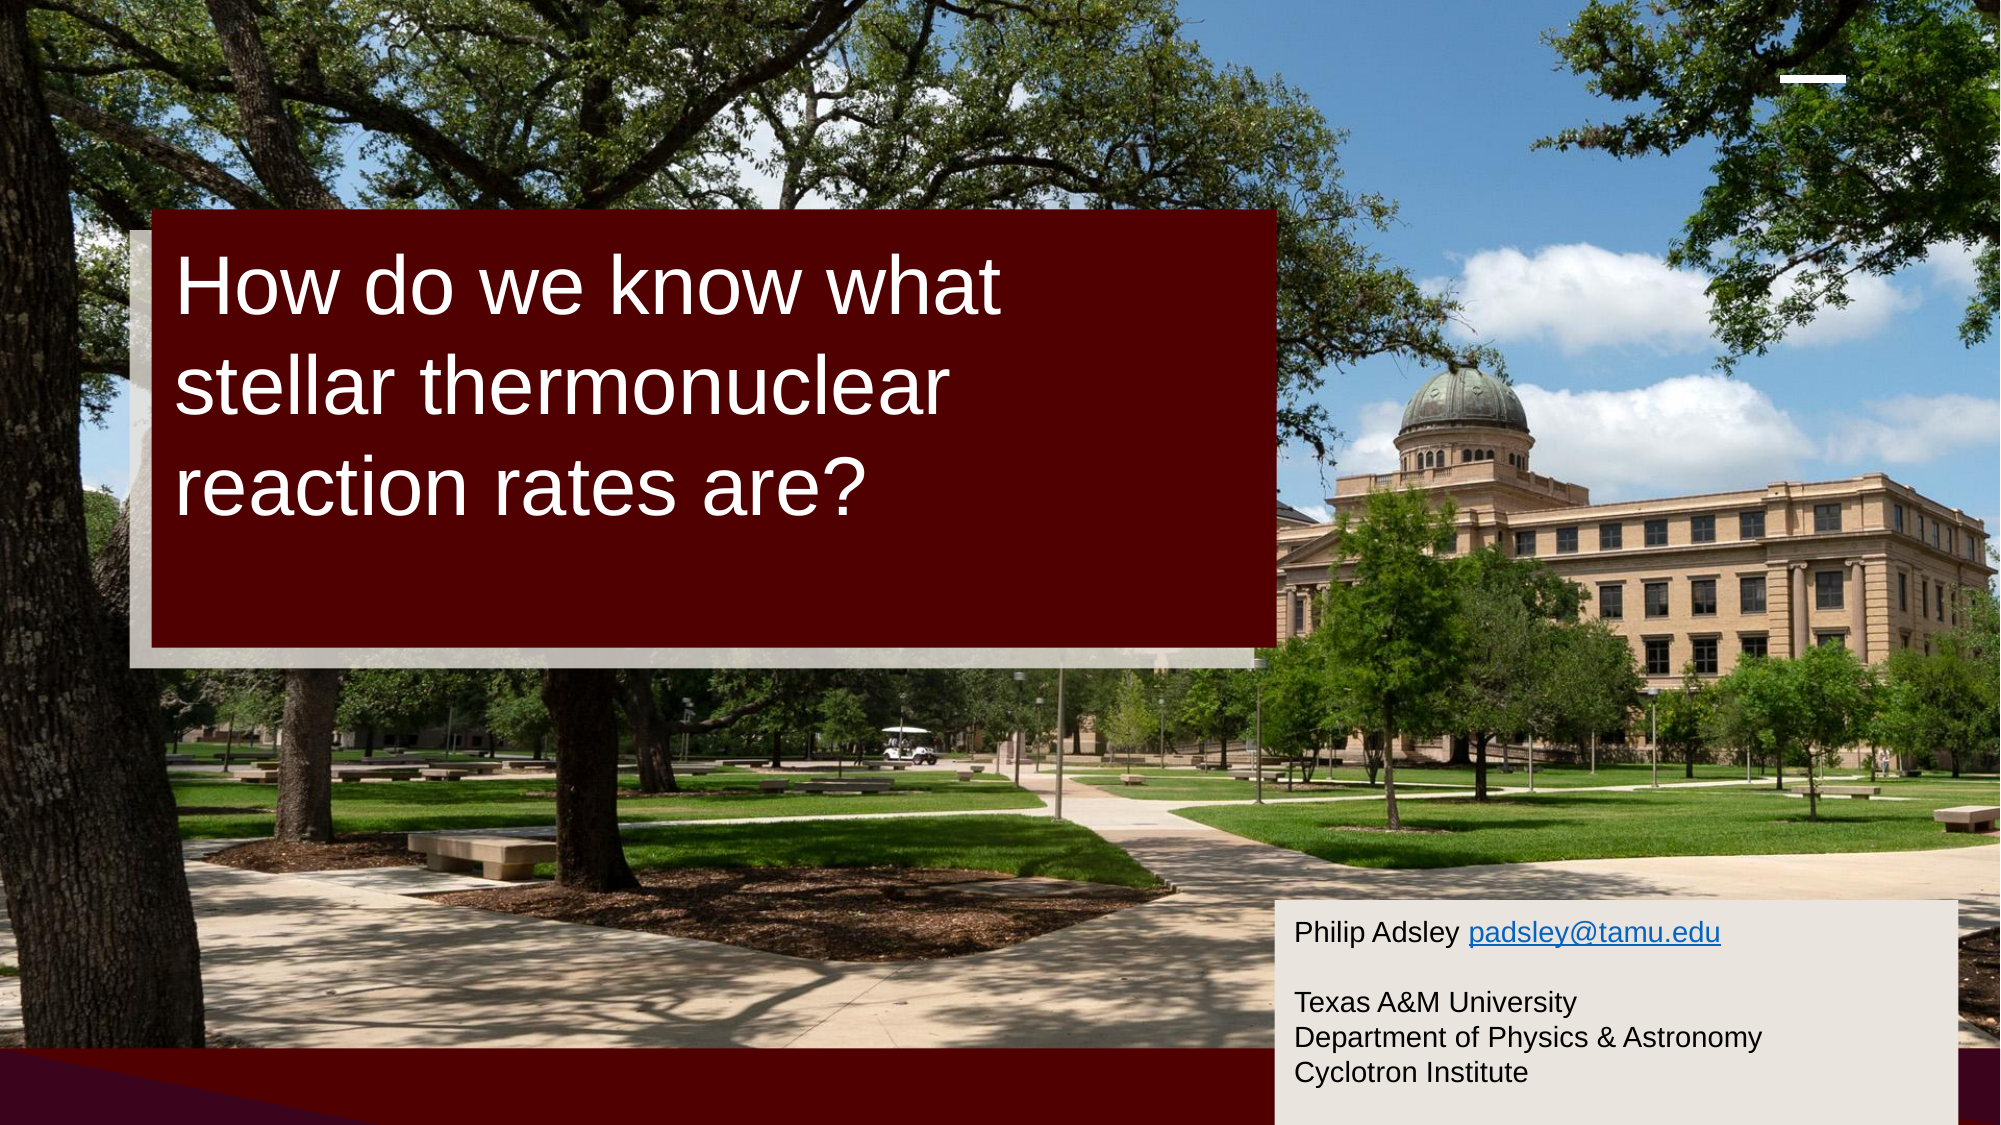

How do we know what stellar thermonuclear reaction rates are?
Philip Adsley padsley@tamu.edu

Texas A&M University
Department of Physics & Astronomy
Cyclotron Institute